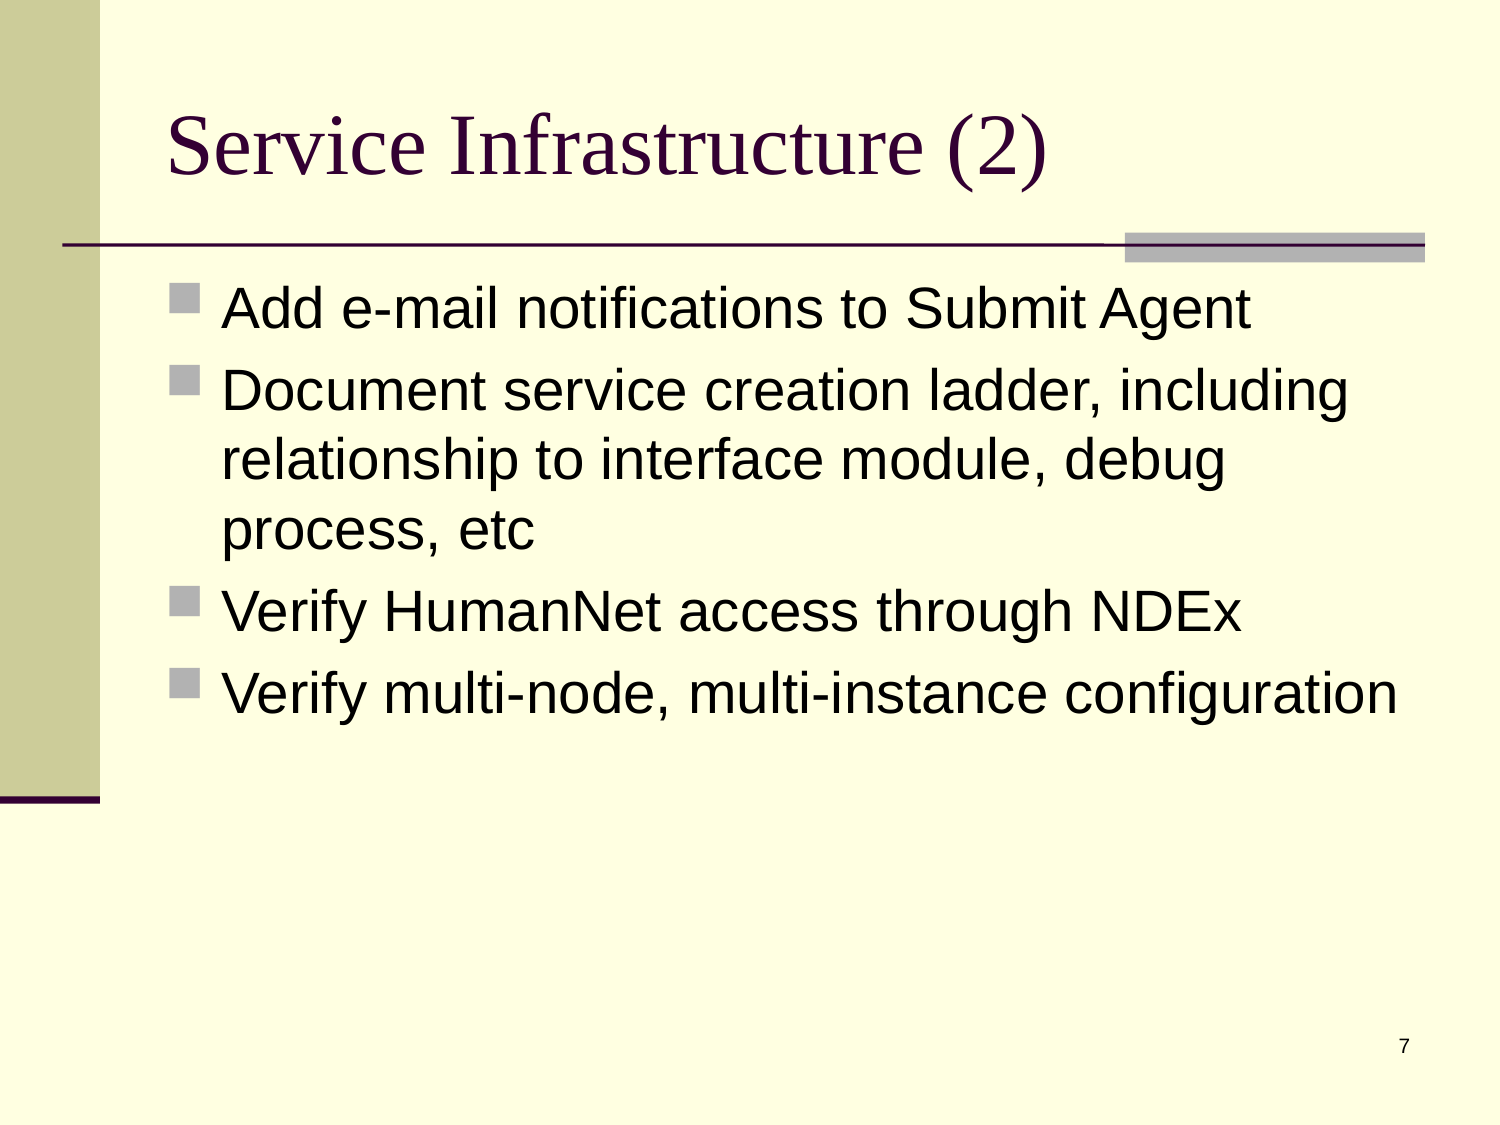

# Service Infrastructure (2)
Add e-mail notifications to Submit Agent
Document service creation ladder, including relationship to interface module, debug process, etc
Verify HumanNet access through NDEx
Verify multi-node, multi-instance configuration

7